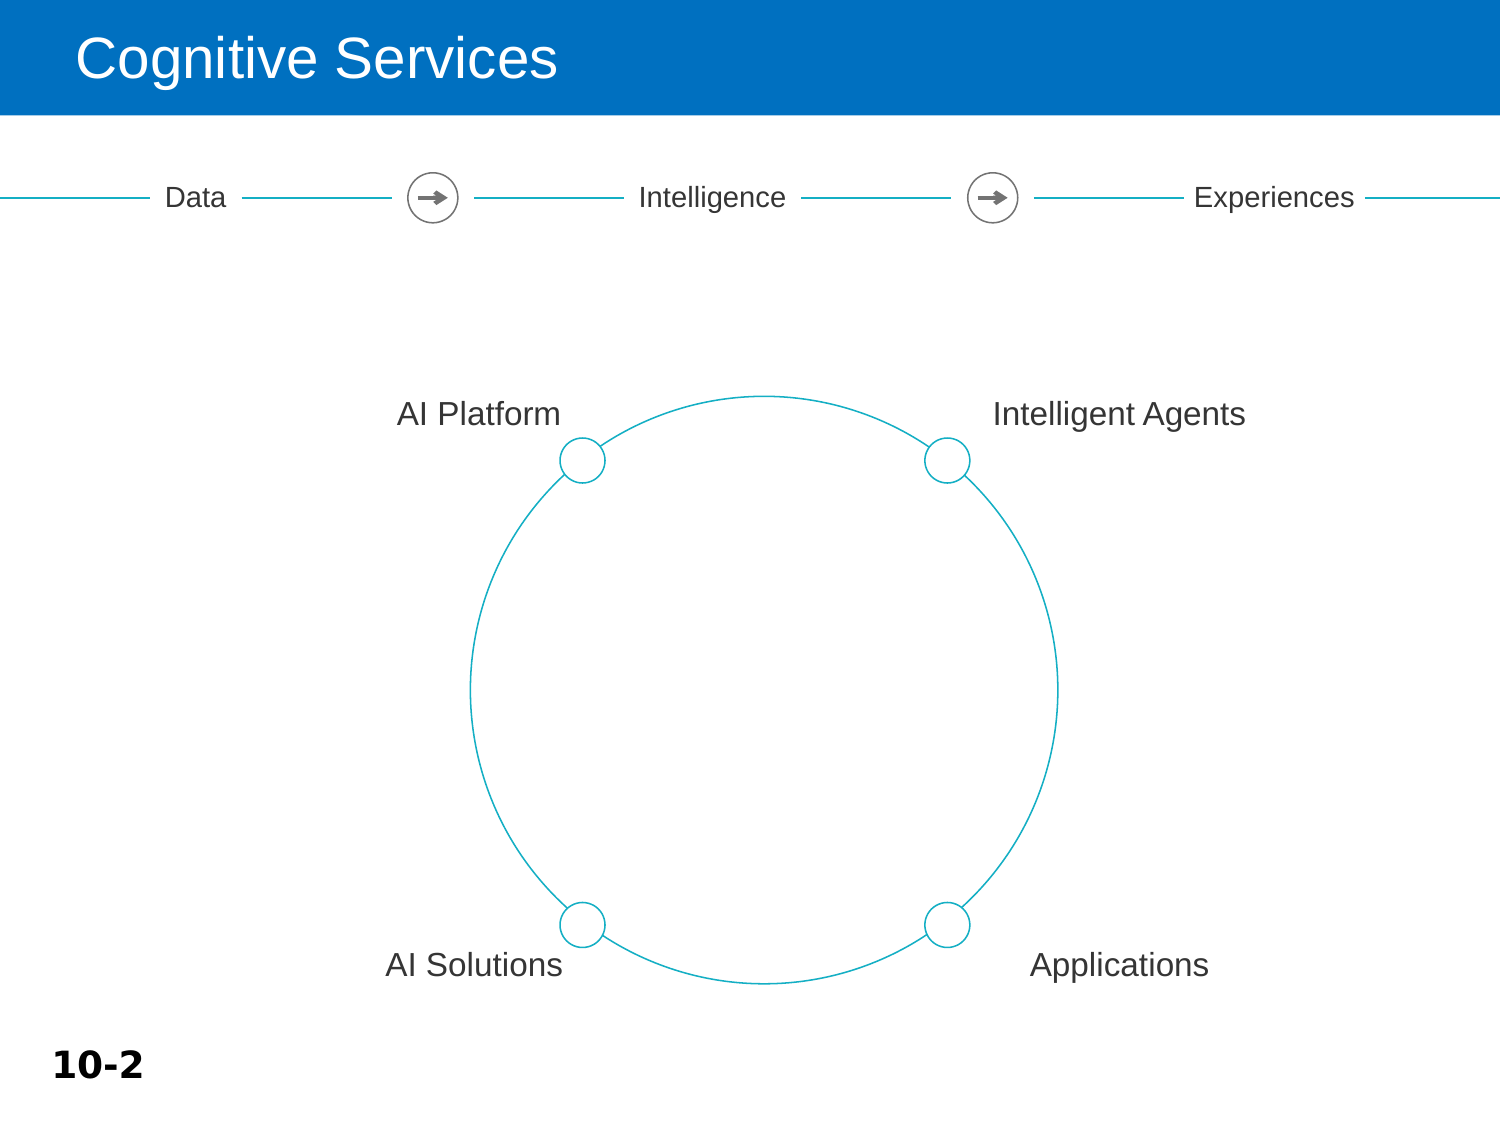

# Cognitive Services

Data
Intelligence
Experiences
AI Platform

Intelligent Agents

Applications
AI Solutions
10-2